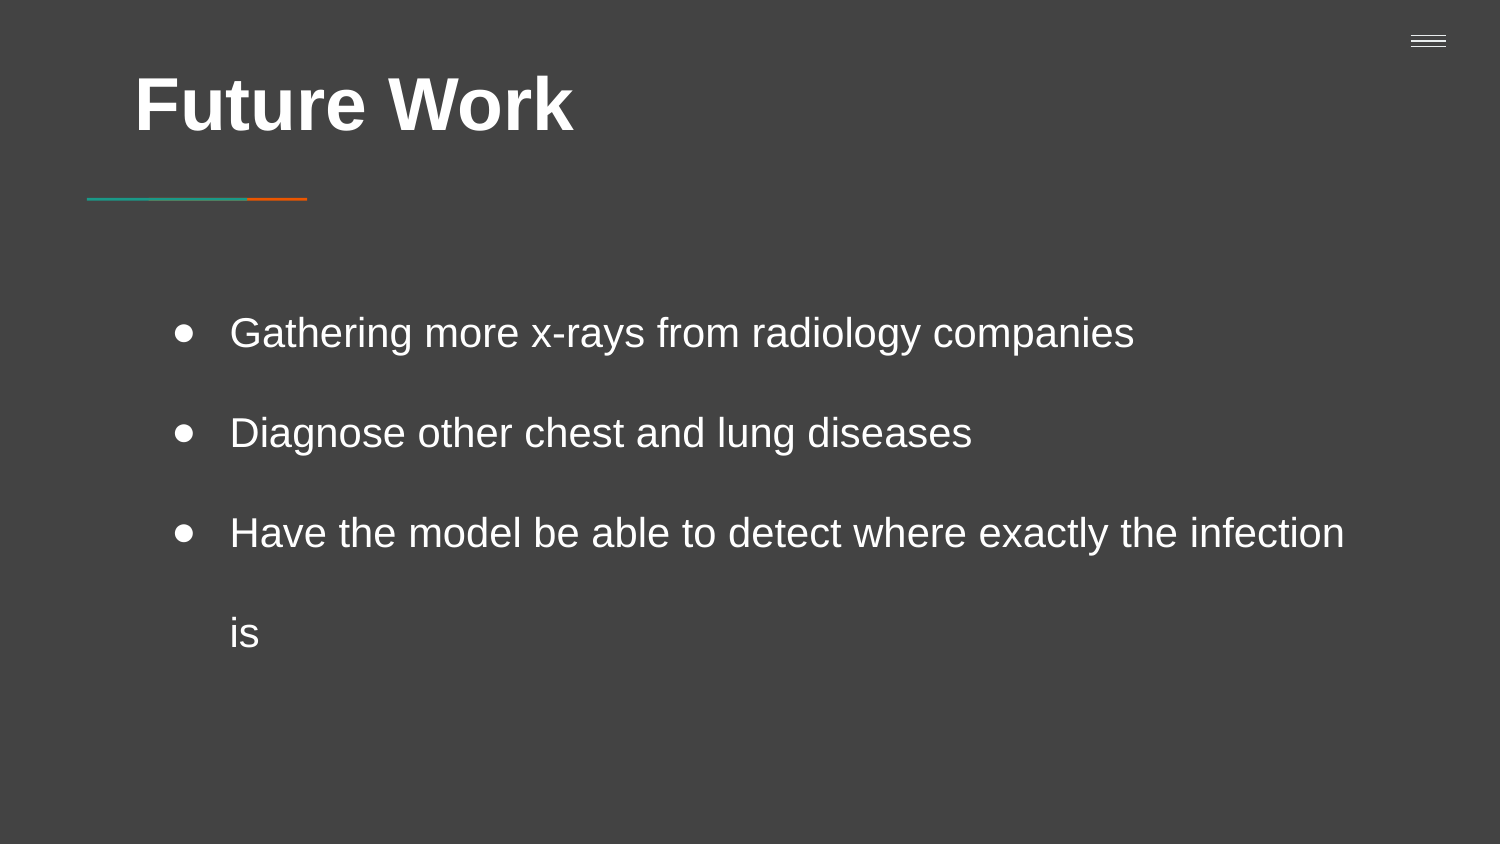

# Future Work
Gathering more x-rays from radiology companies
Diagnose other chest and lung diseases
Have the model be able to detect where exactly the infection is